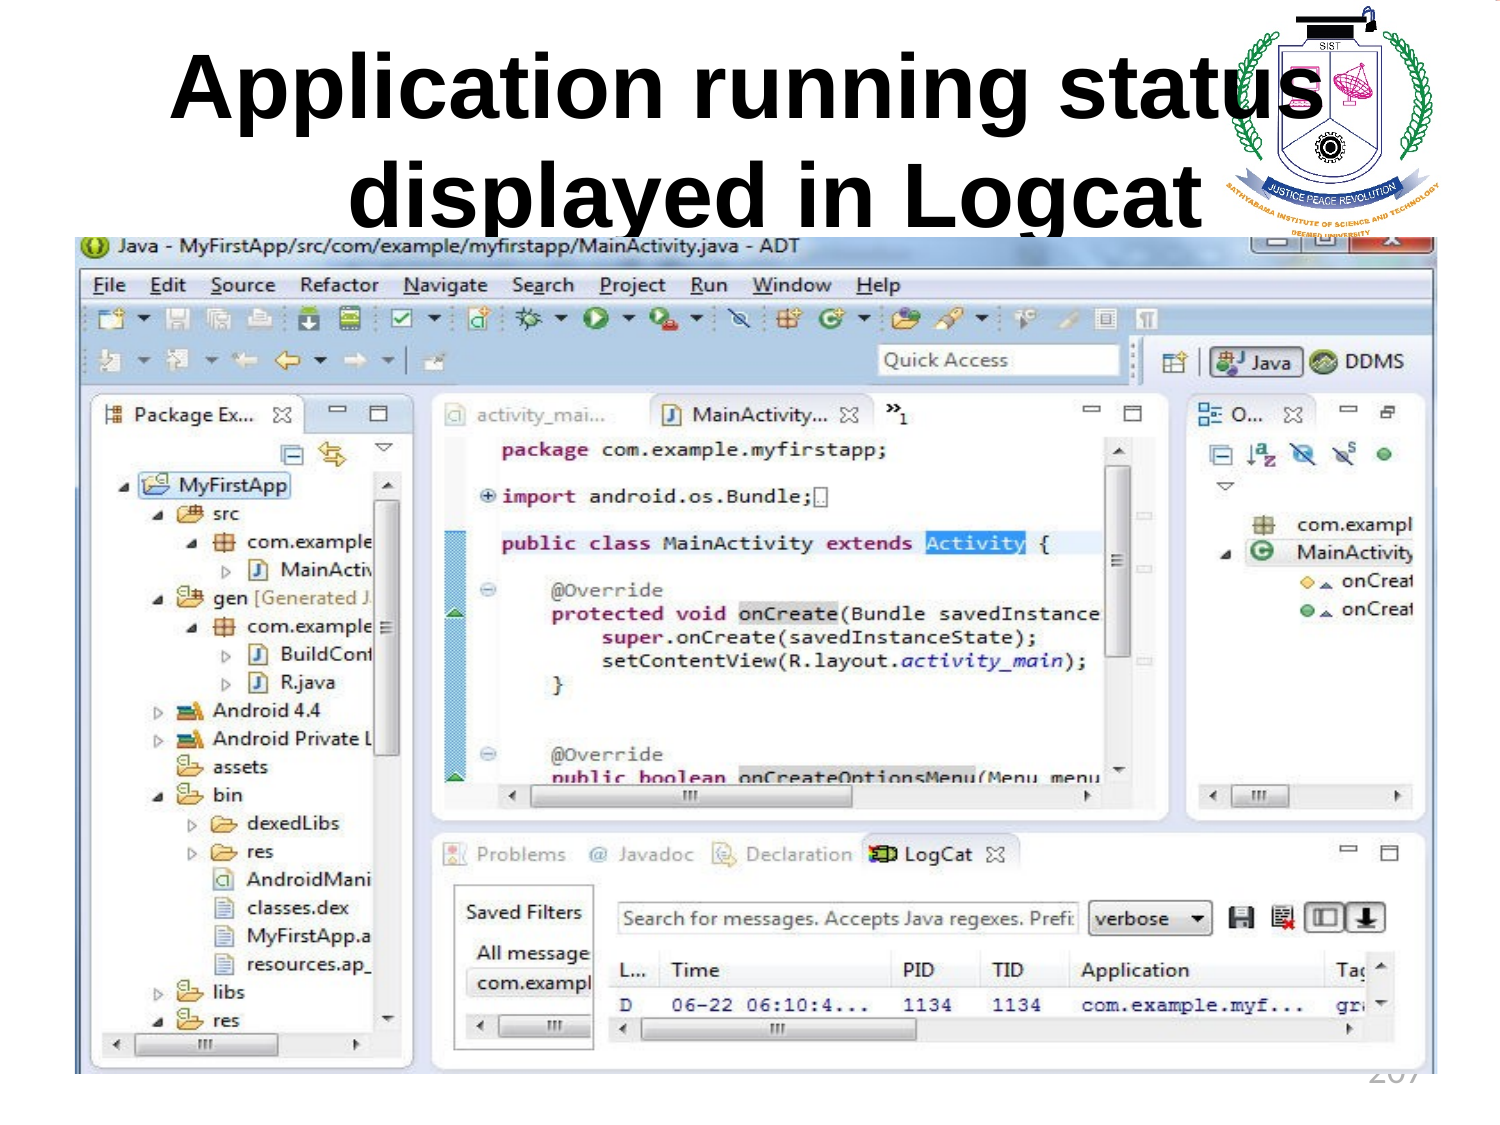

# Application running status  displayed in Logcat

207